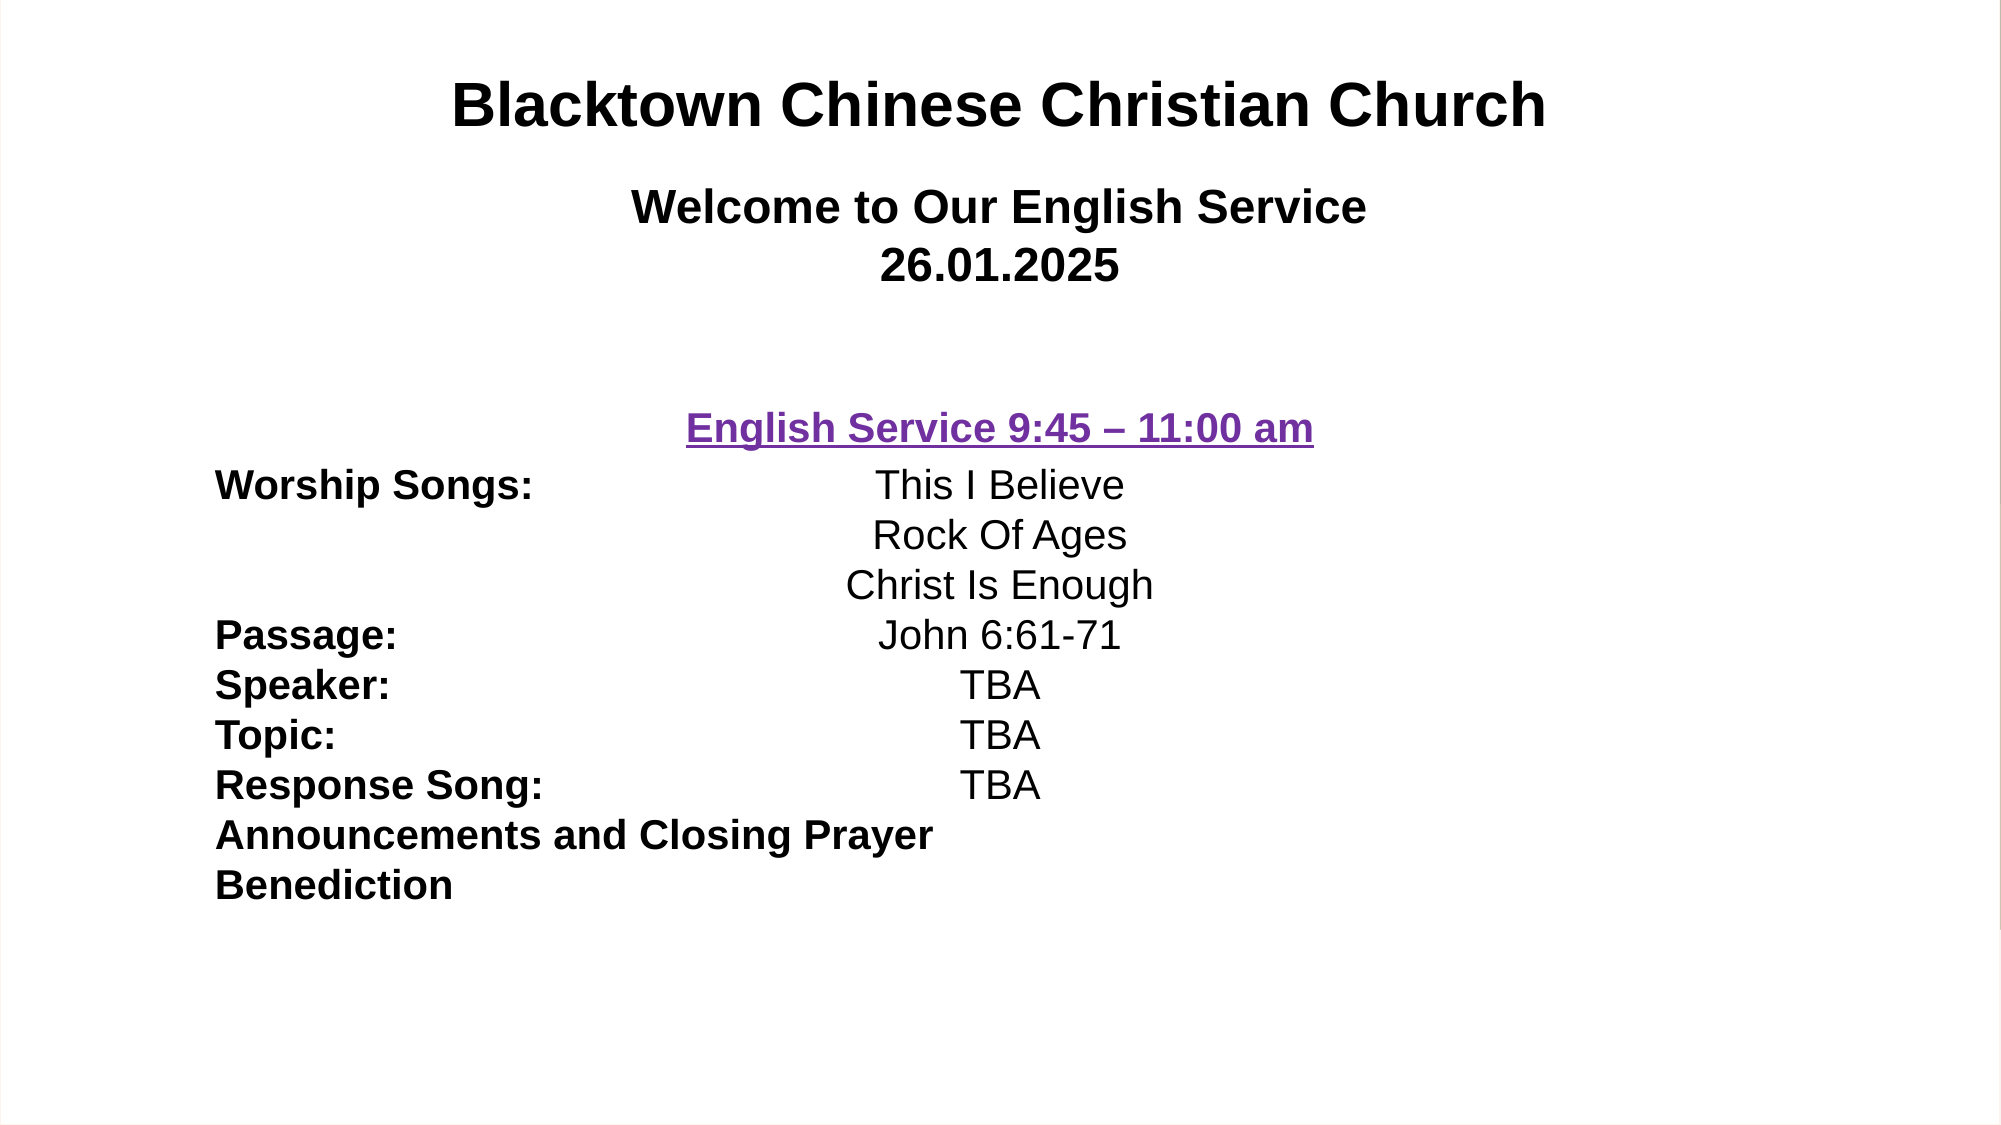

Blacktown Chinese Christian Church
Welcome to Our English Service
26.01.2025
English Service 9:45 – 11:00 am
Worship Songs:
Passage:
Speaker:
Topic:
Response Song:
Announcements and Closing Prayer
Benediction
This I Believe
Rock Of Ages
Christ Is Enough
John 6:61-71
TBA
TBA
TBA